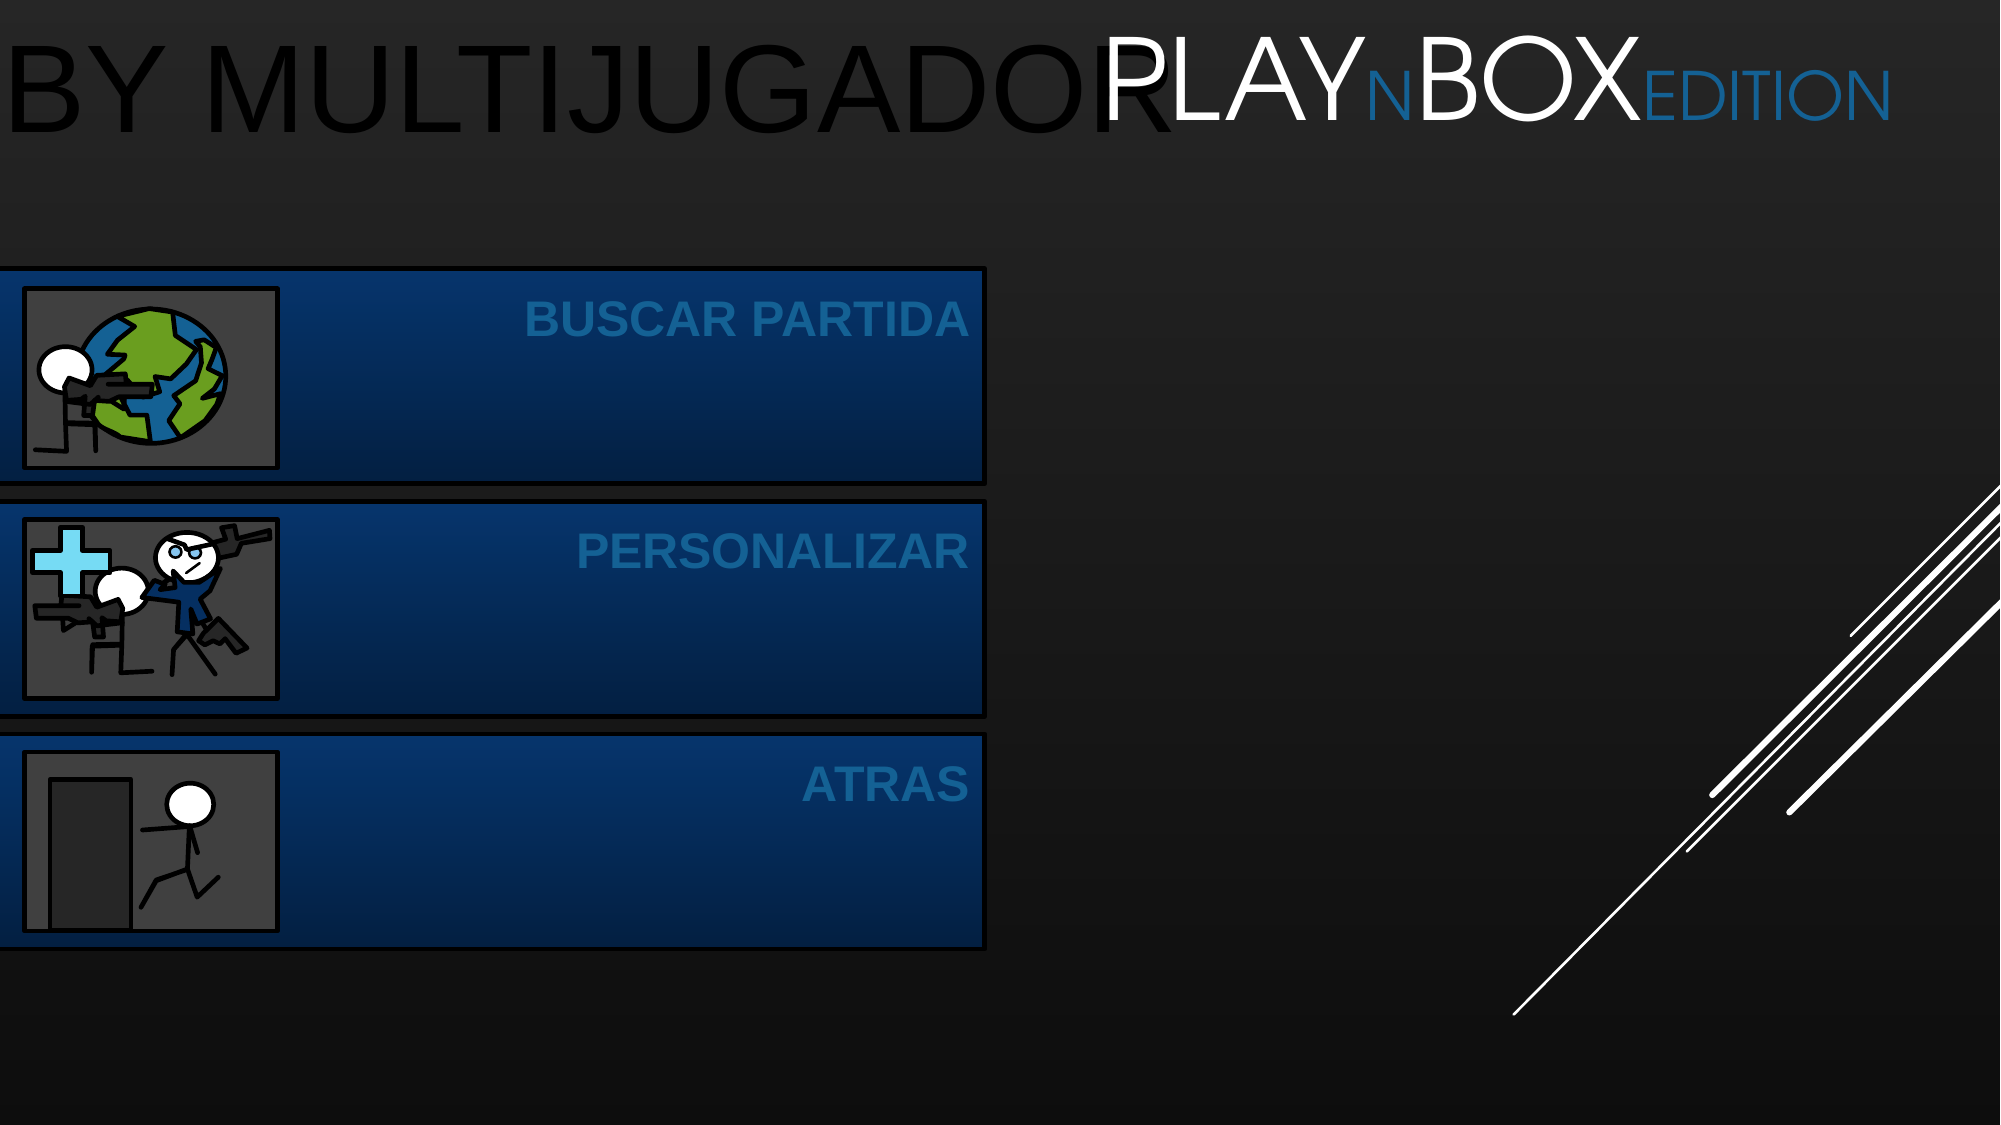

LOOBY MULTIJUGADOR
PLAYNBOXEDITION
BUSCAR PARTIDA

PERSONALIZAR

ATRAS